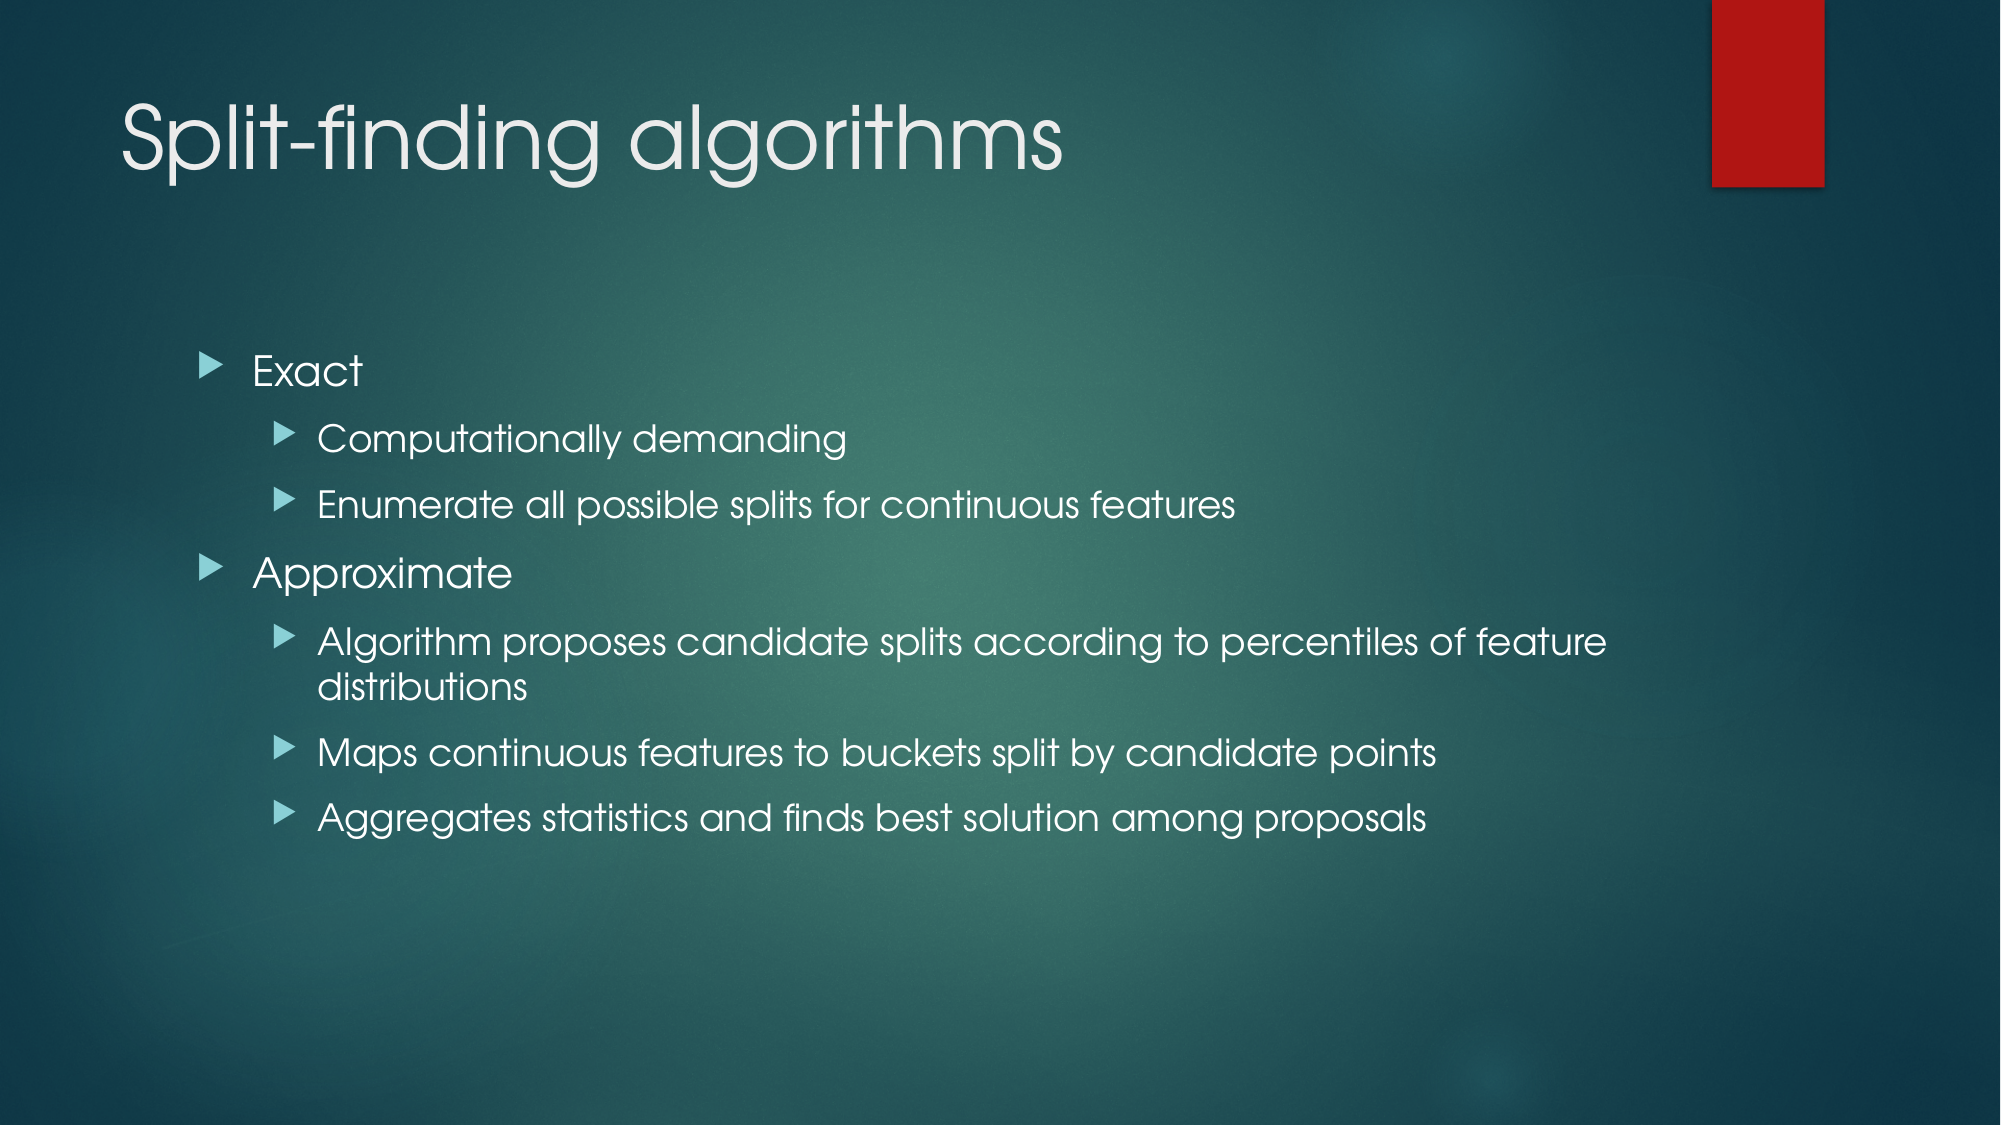

# Split-finding algorithms
Exact
Computationally demanding
Enumerate all possible splits for continuous features
Approximate
Algorithm proposes candidate splits according to percentiles of feature distributions
Maps continuous features to buckets split by candidate points
Aggregates statistics and finds best solution among proposals